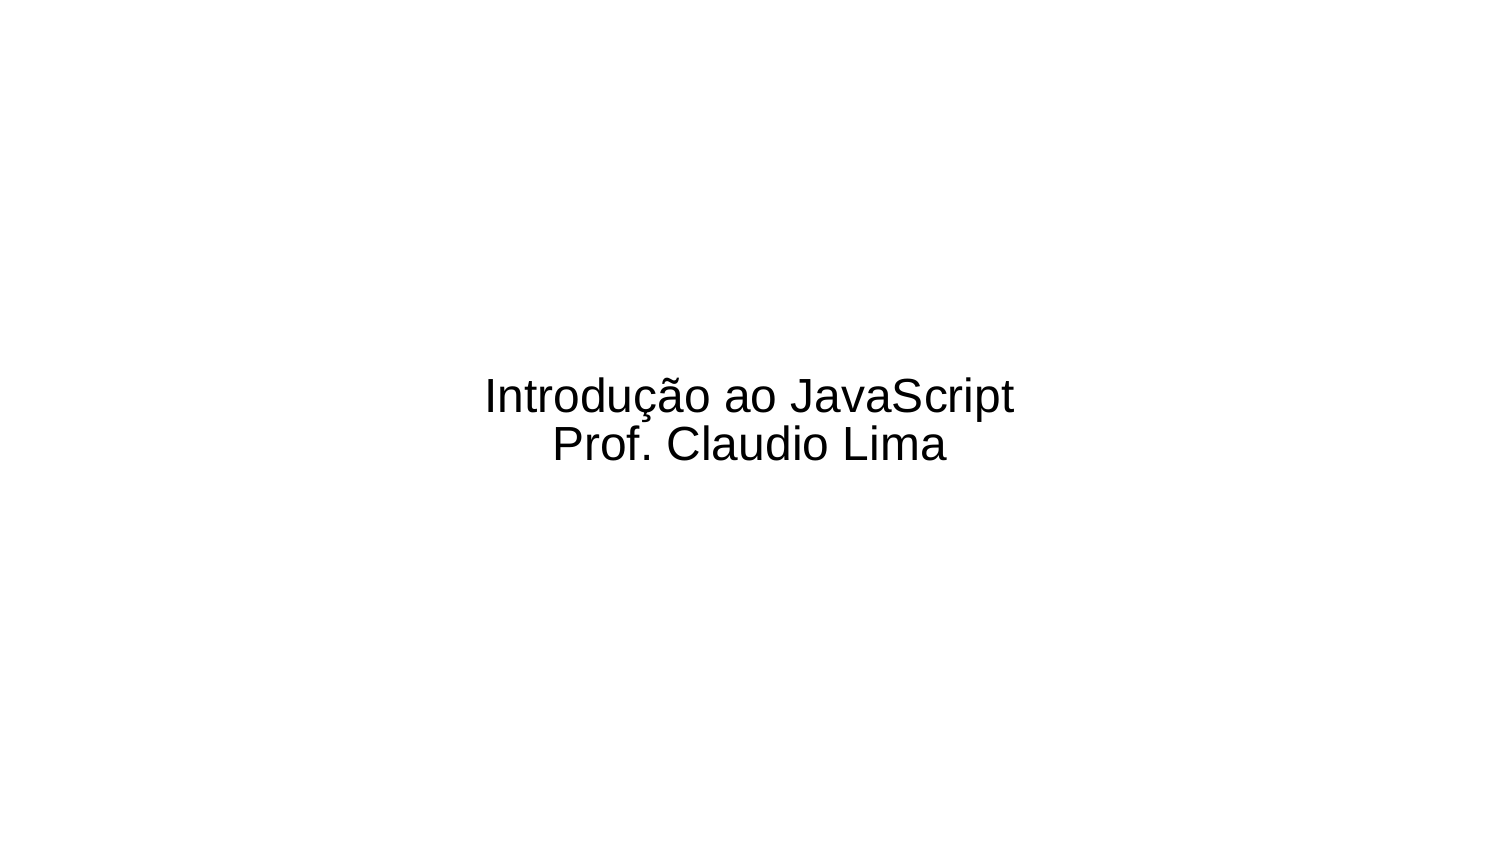

# Introdução ao JavaScript Prof. Claudio Lima